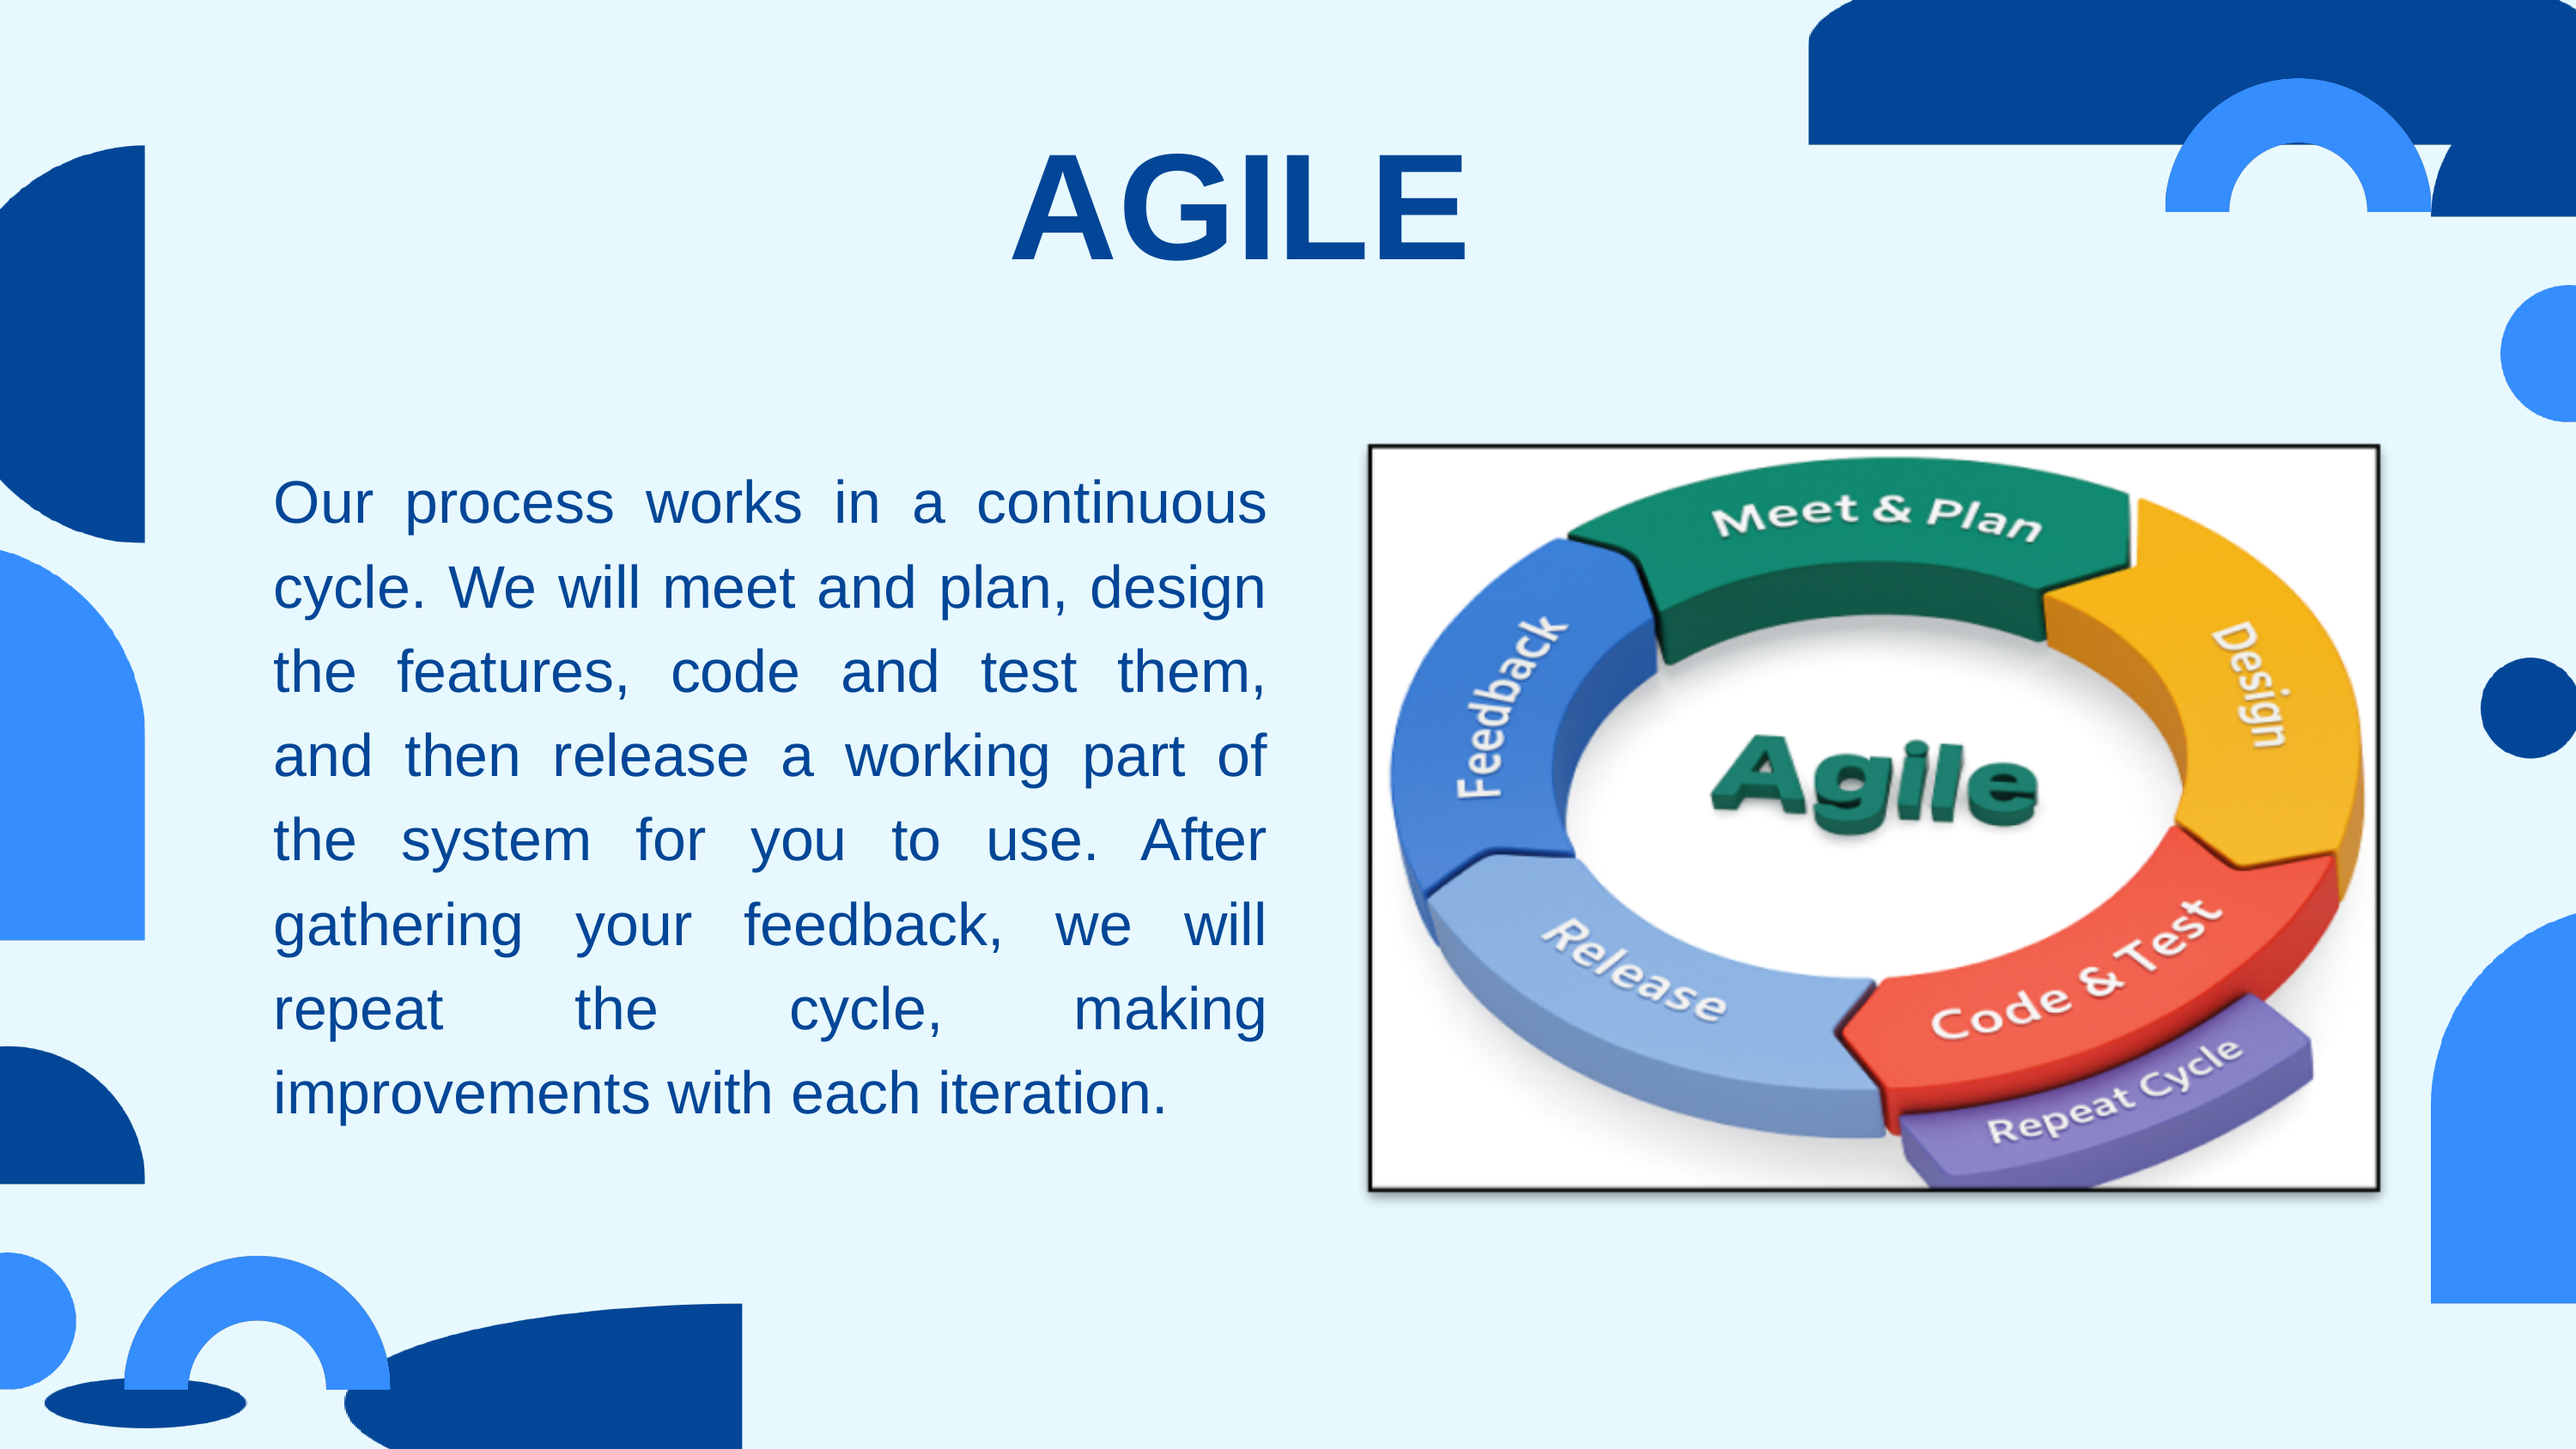

AGILE

Our process works in a continuous cycle. We will meet and plan, design the features, code and test them, and then release a working part of the system for you to use. After gathering your feedback, we will repeat the cycle, making improvements with each iteration.